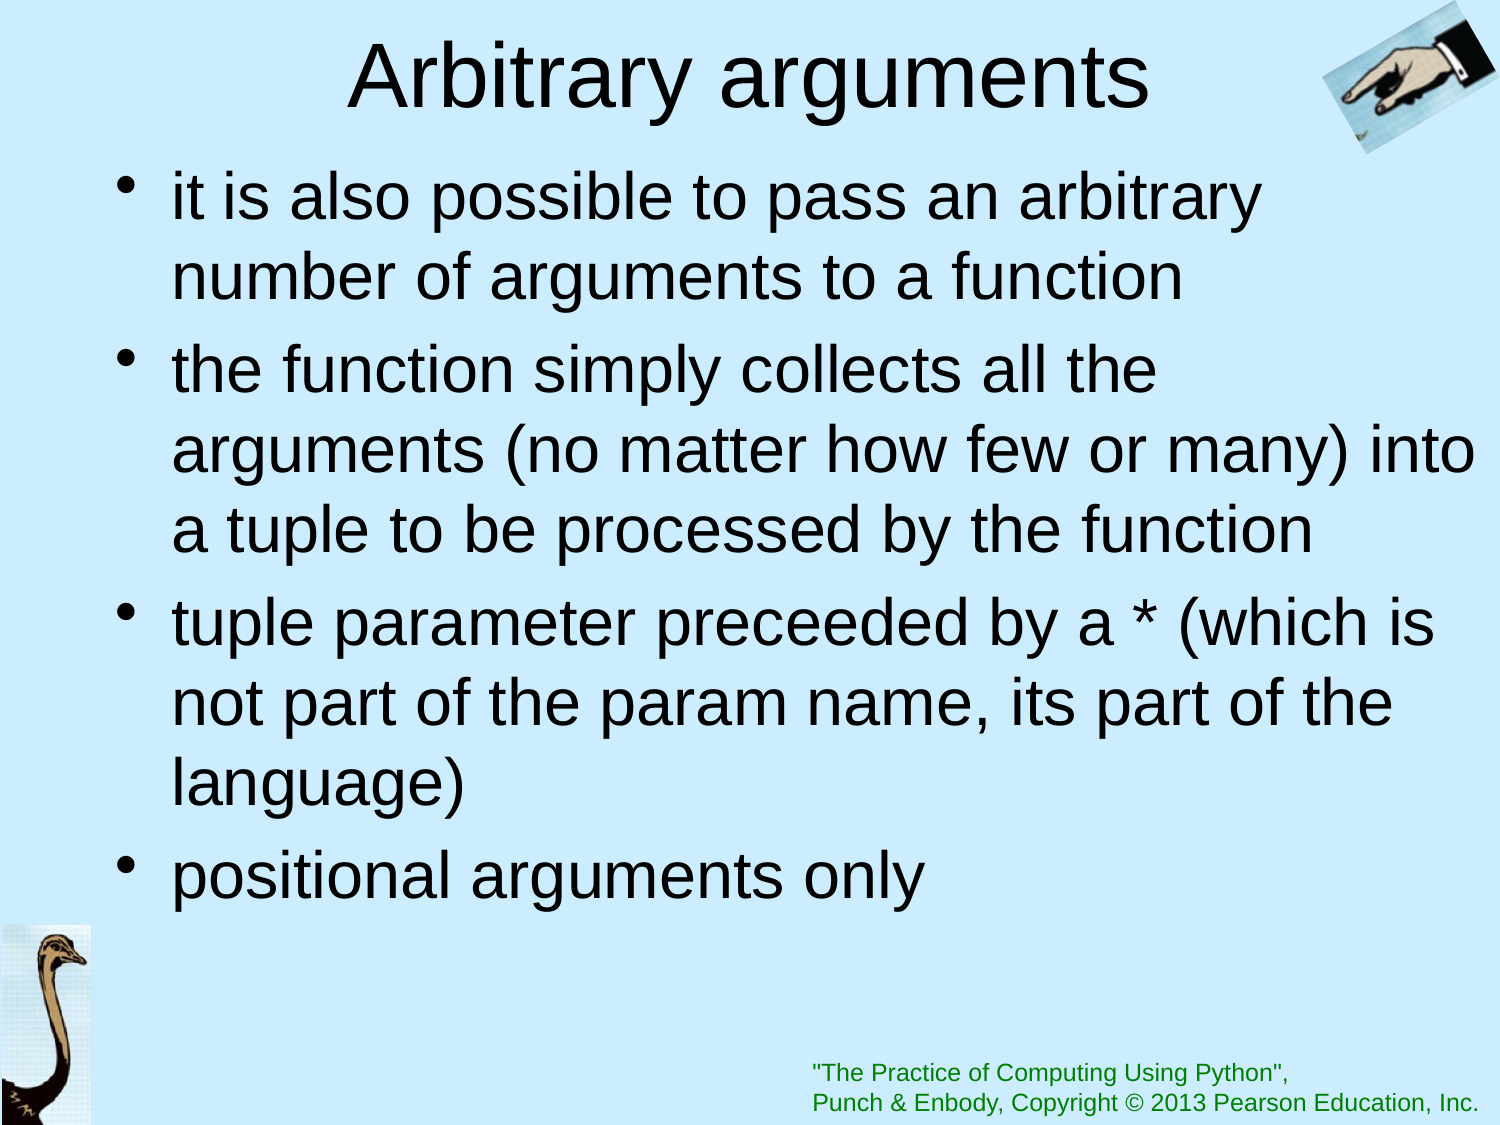

# Arbitrary arguments
it is also possible to pass an arbitrary number of arguments to a function
the function simply collects all the arguments (no matter how few or many) into a tuple to be processed by the function
tuple parameter preceeded by a * (which is not part of the param name, its part of the language)
positional arguments only